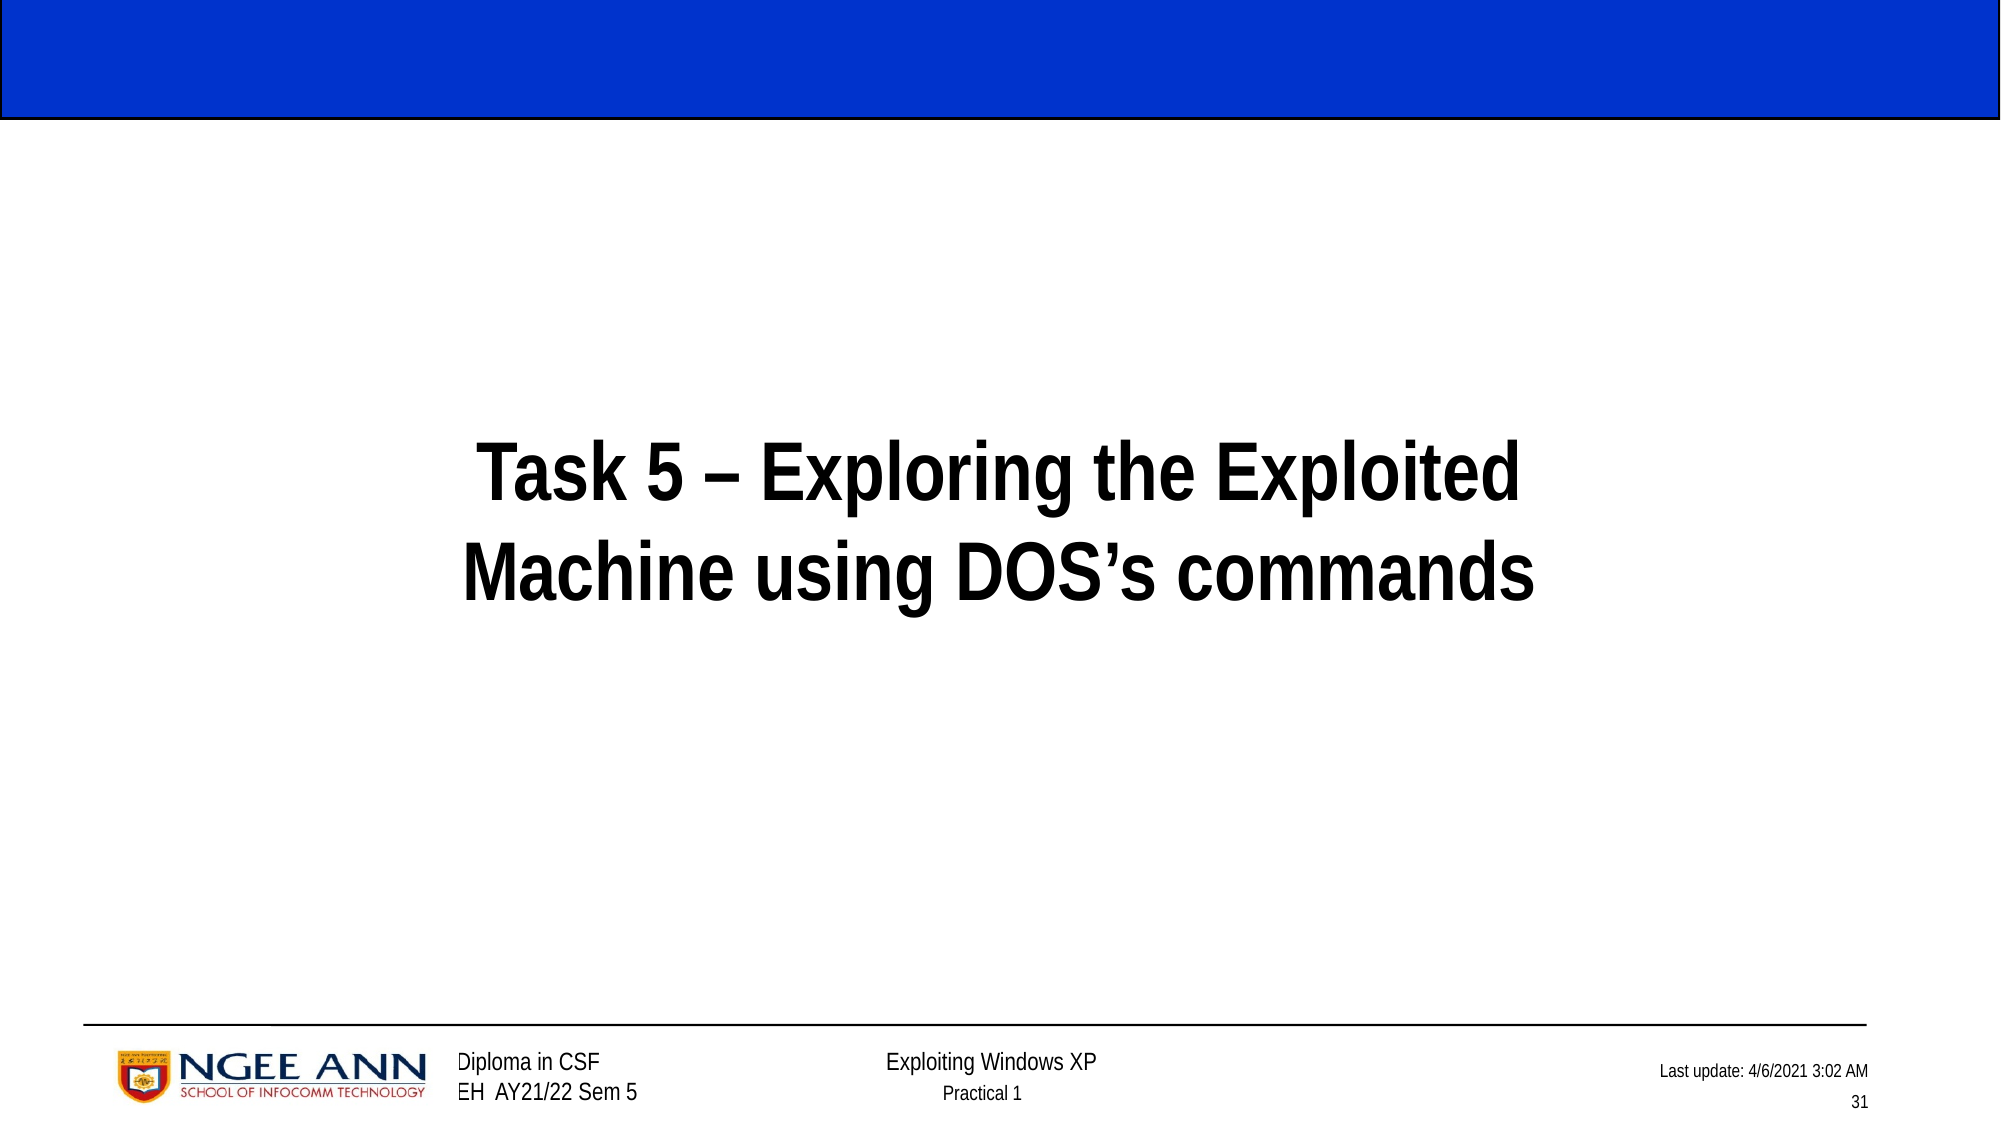

Task 5 – Exploring the Exploited Machine using DOS’s commands